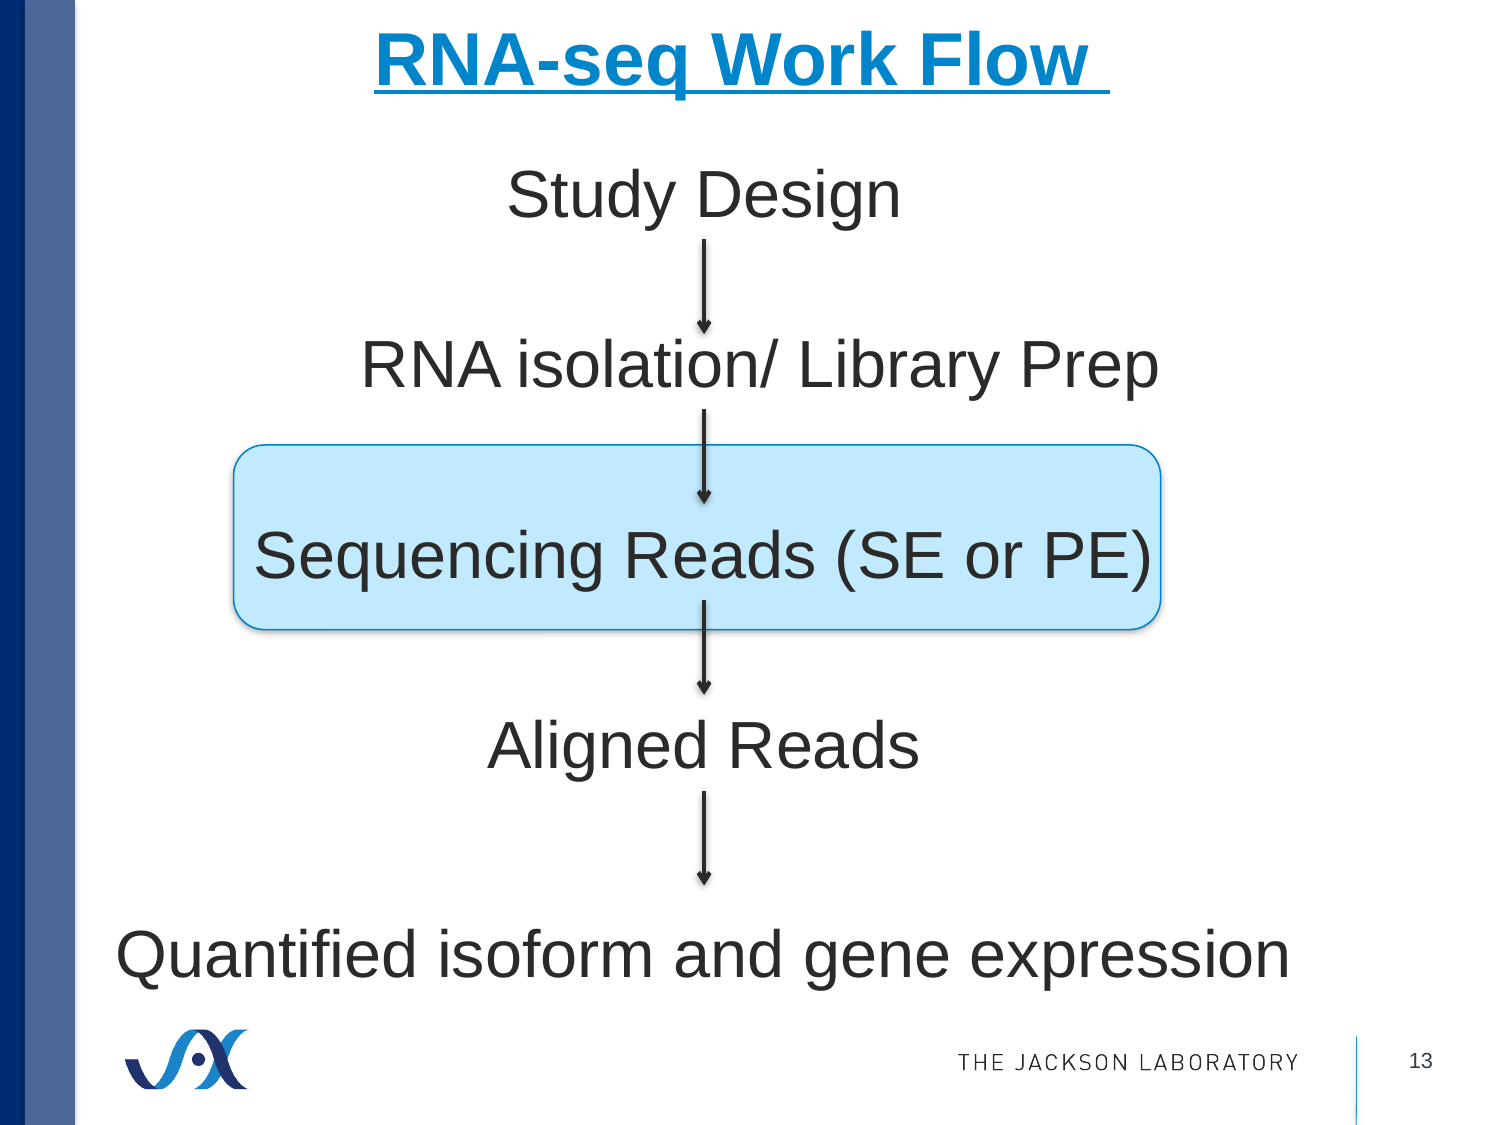

# RNA-seq Work Flow
Study Design
RNA isolation/ Library Prep

Sequencing Reads (SE or PE)
Aligned Reads
Quantified isoform and gene expression
13